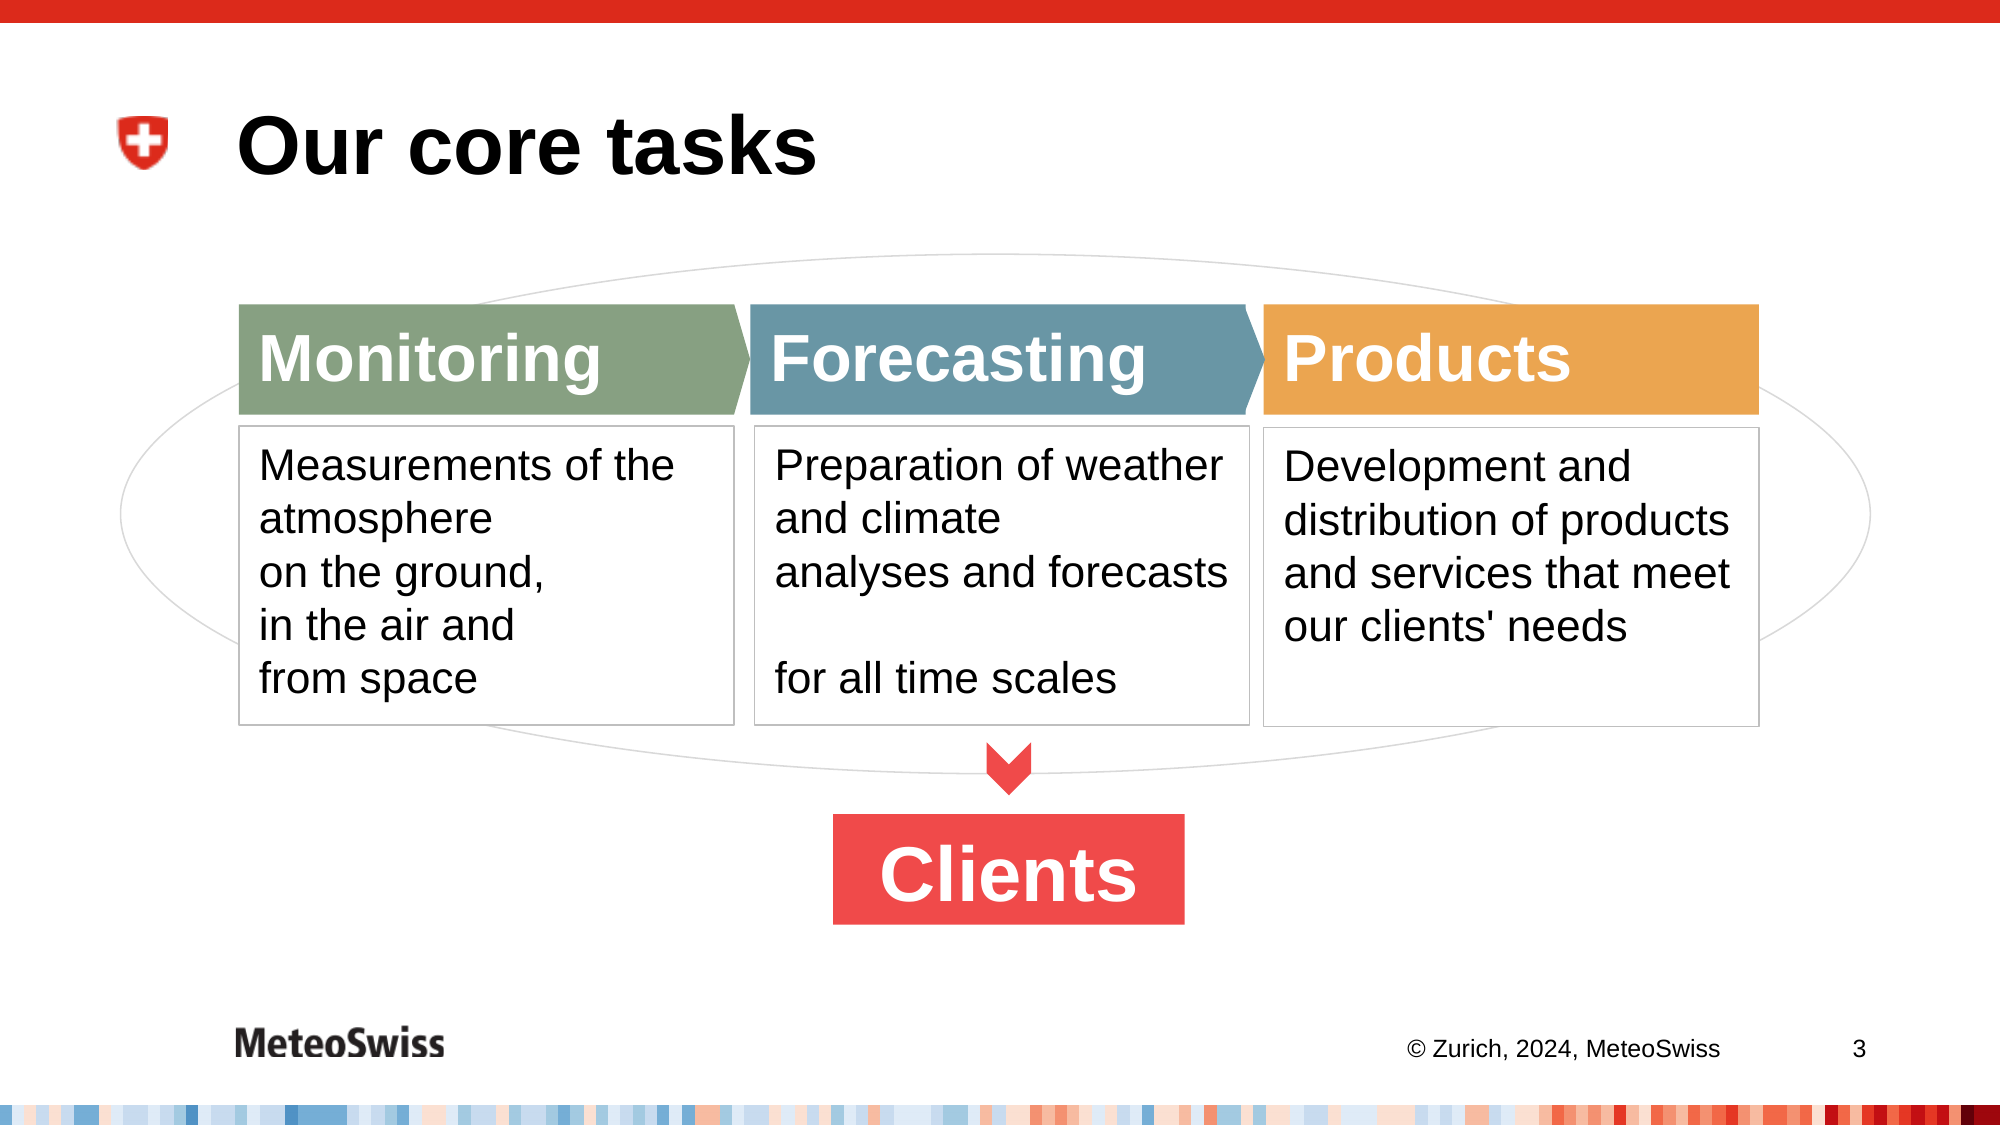

# Our core tasks

Products
Monitoring
Forecasting
Measurements of the atmosphere
on the ground,
in the air and
from space
Preparation of weather and climate
analyses and forecasts
for all time scales
Development and distribution of products and services that meet our clients' needs

Clients

© Zurich, 2024, MeteoSwiss
3